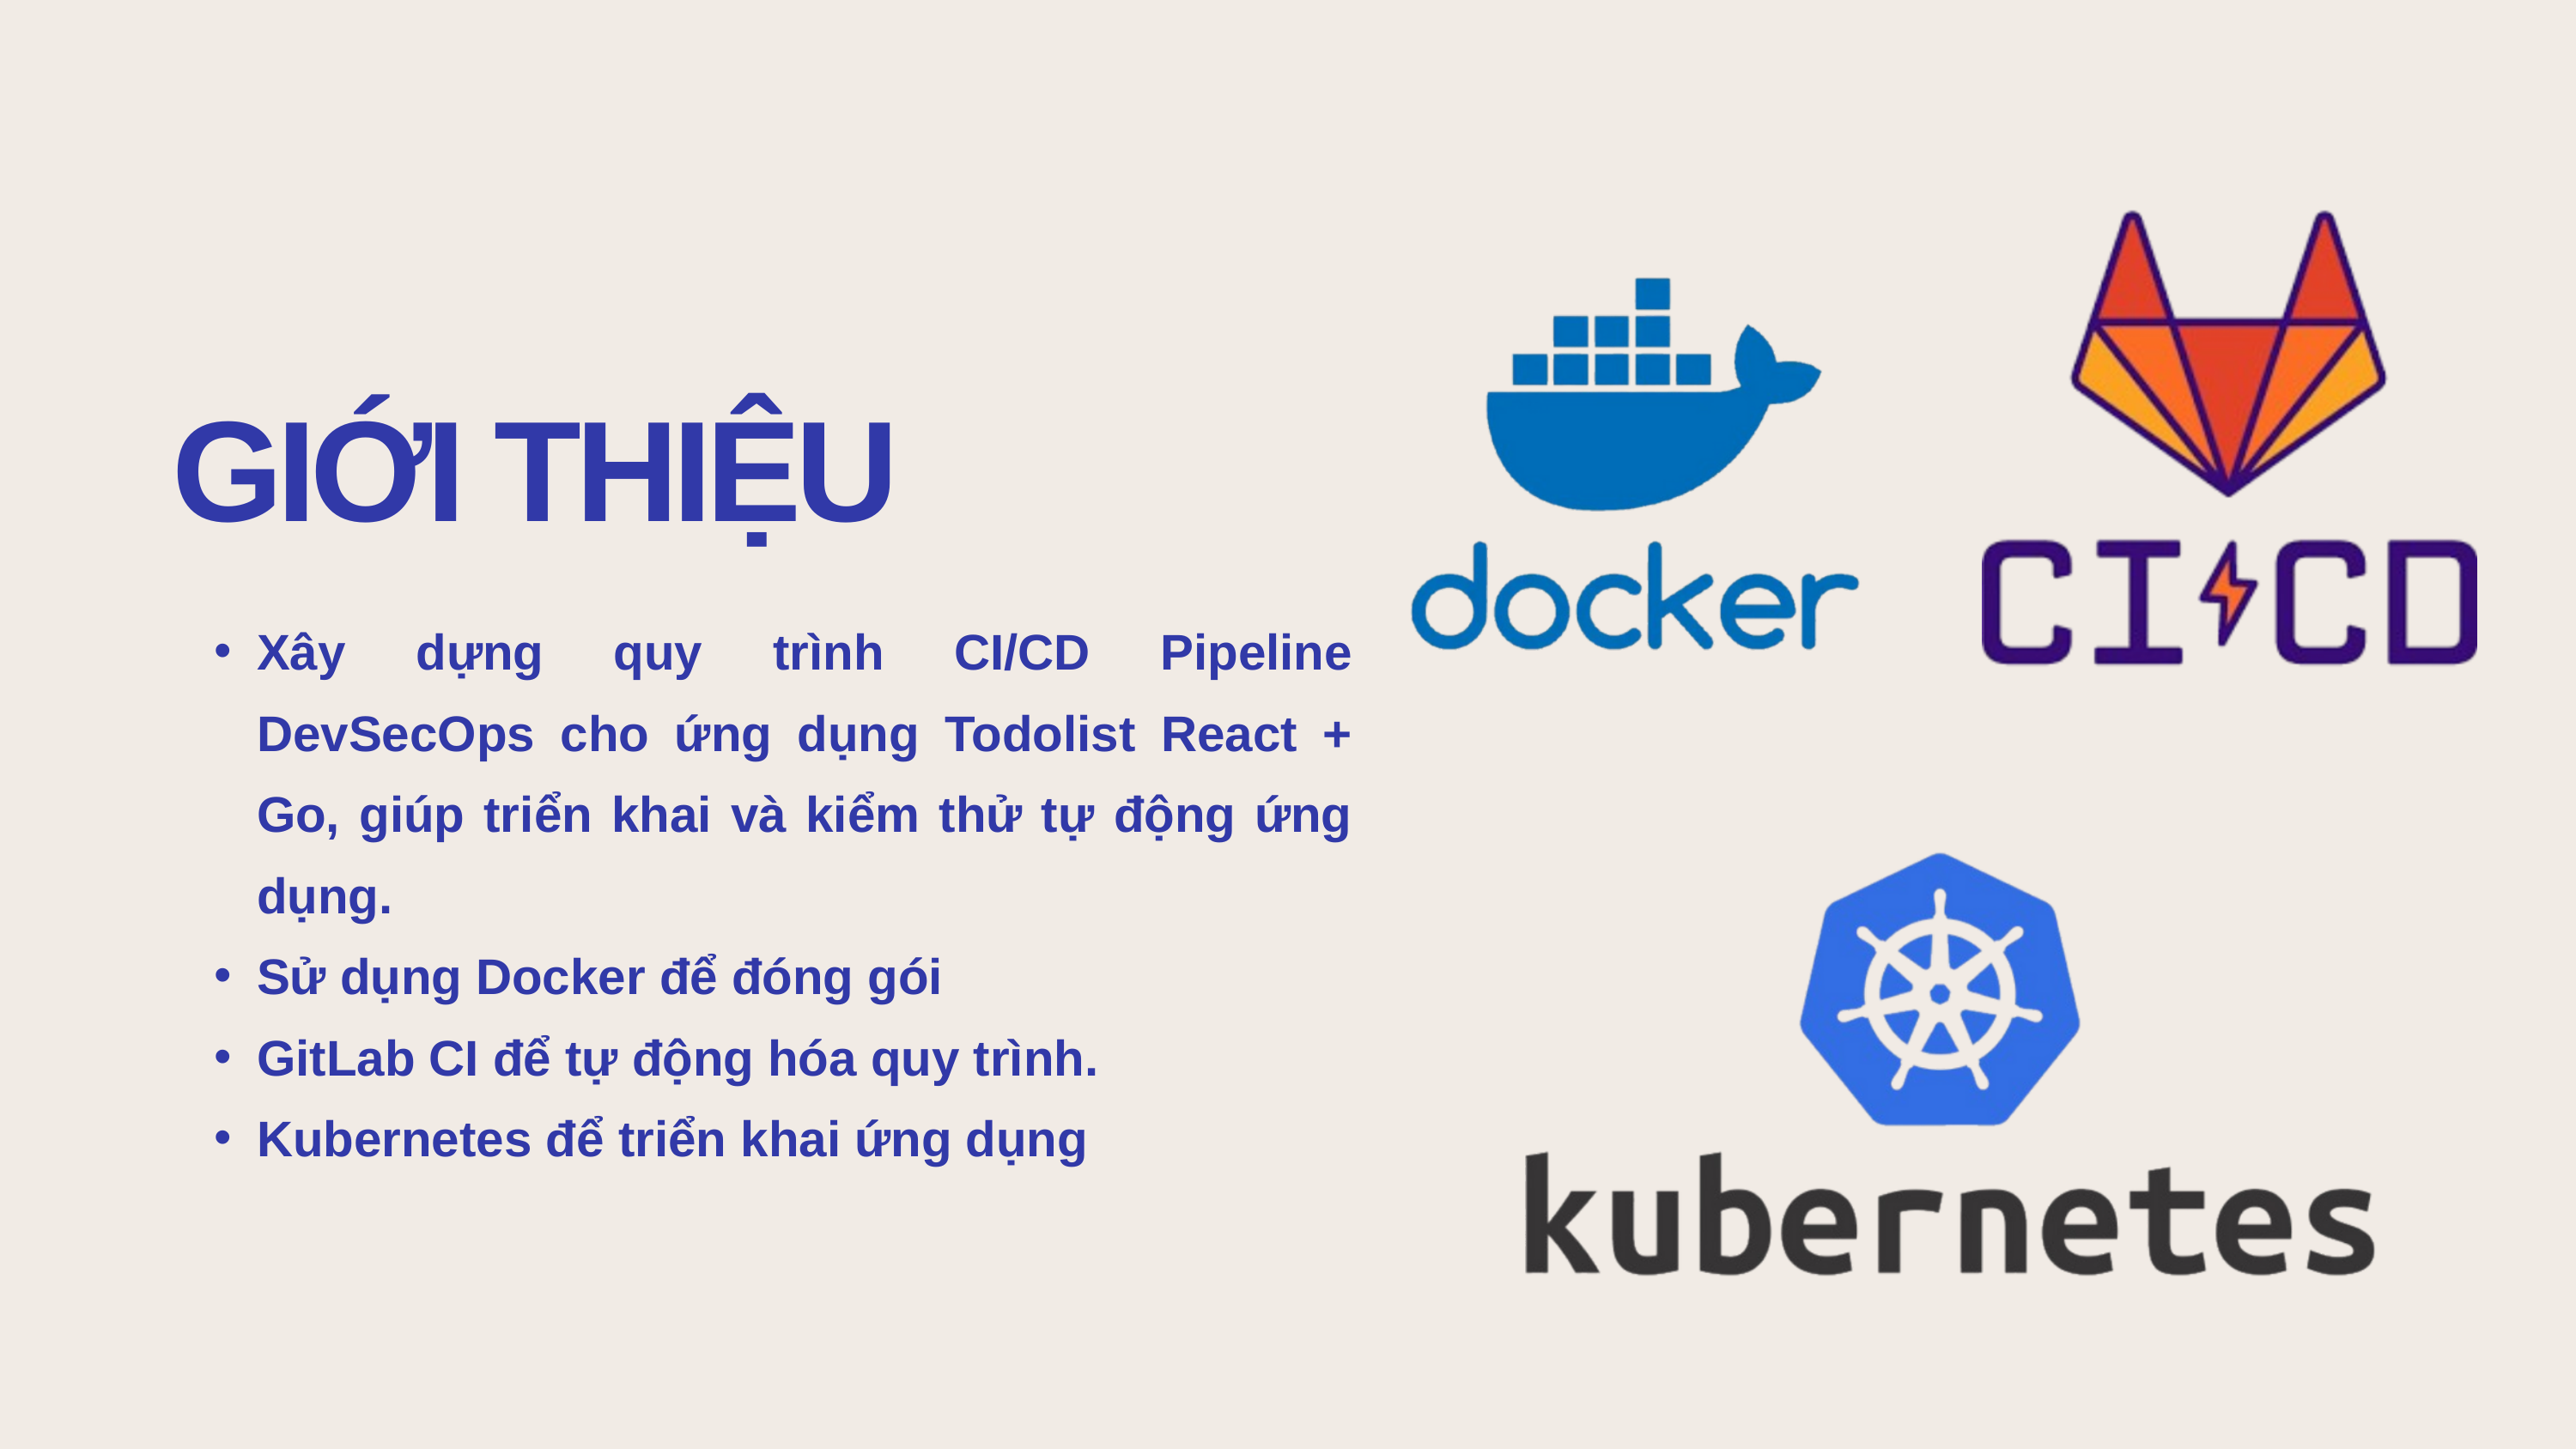

GIỚI THIỆU
Xây dựng quy trình CI/CD Pipeline DevSecOps cho ứng dụng Todolist React + Go, giúp triển khai và kiểm thử tự động ứng dụng.
Sử dụng Docker để đóng gói
GitLab CI để tự động hóa quy trình.
Kubernetes để triển khai ứng dụng